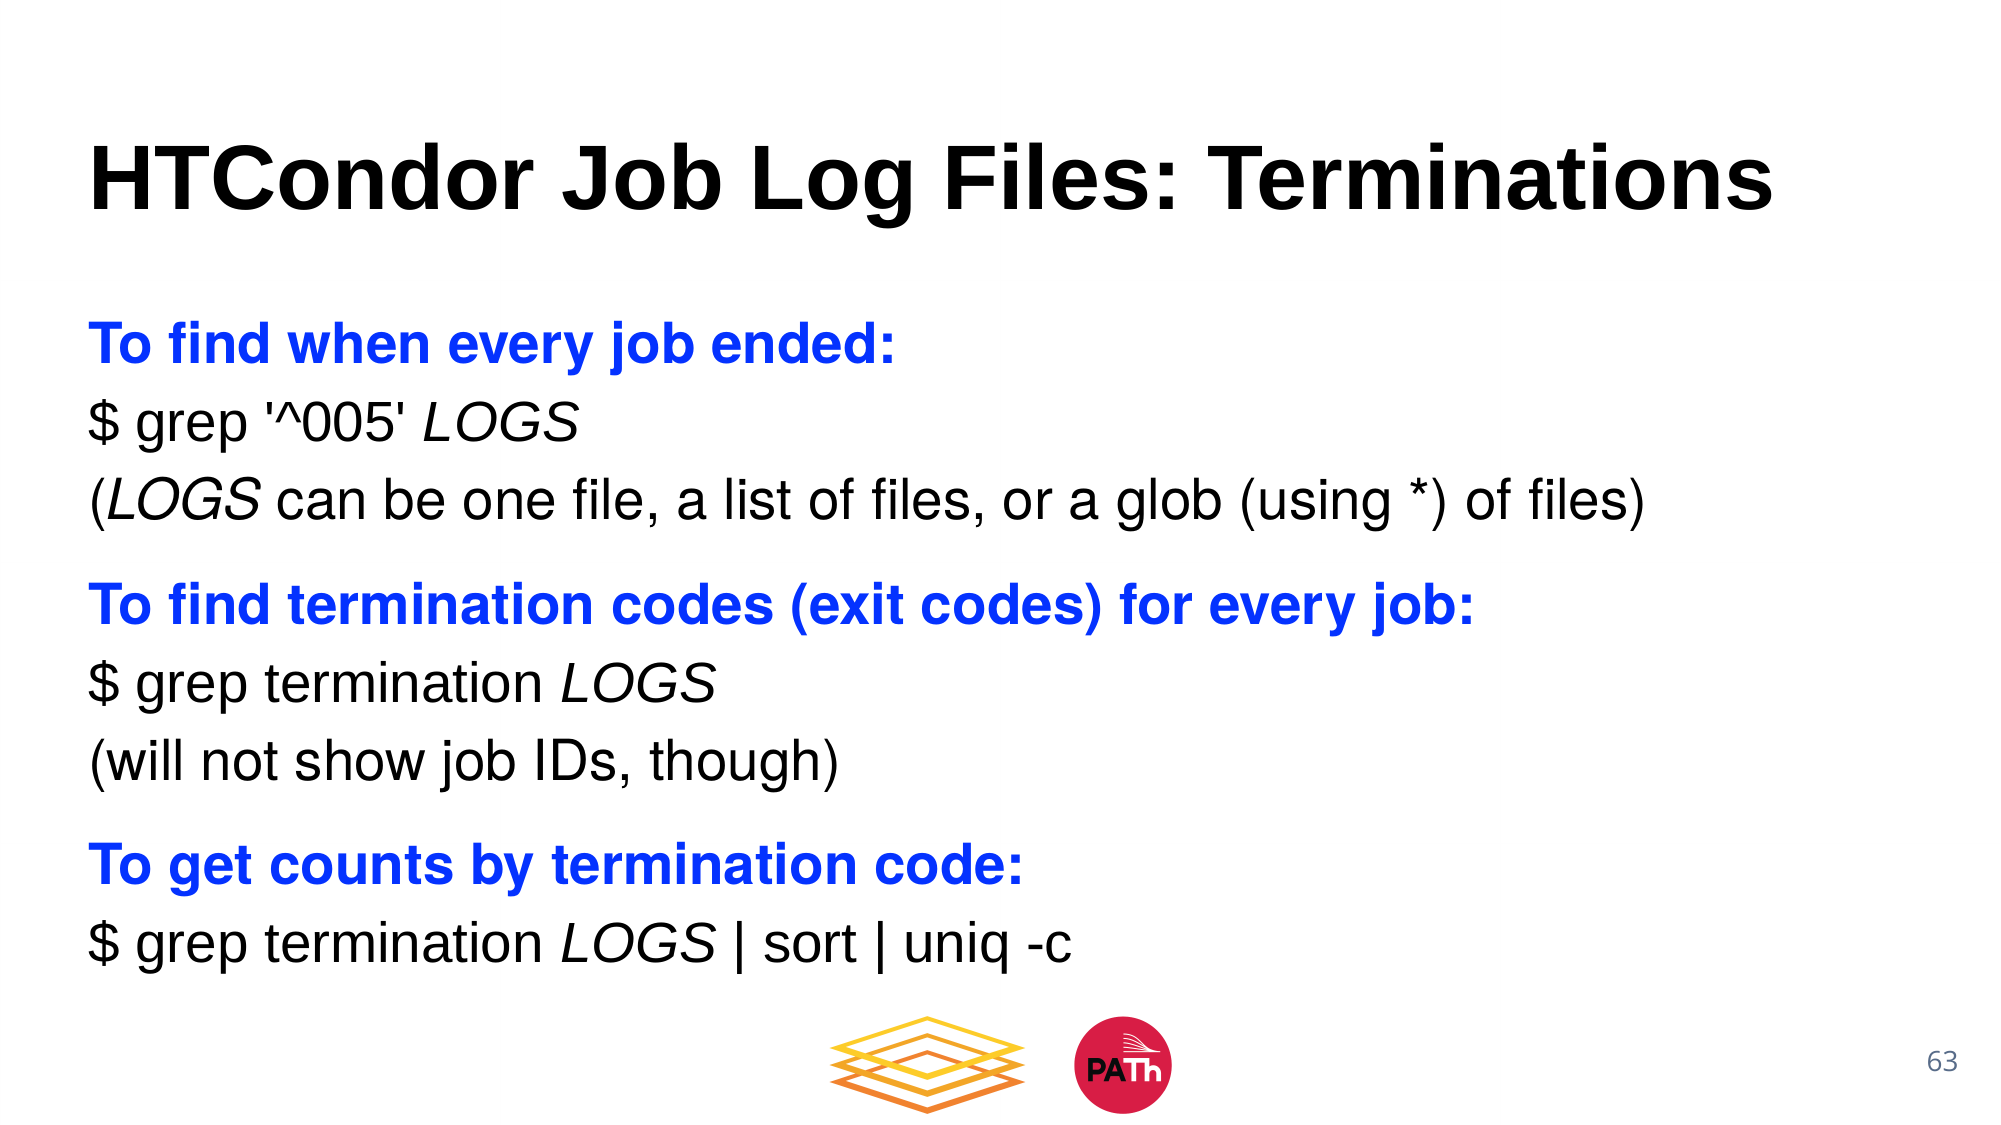

# HTCondor Job Log Files: Terminations
To find when every job ended:
$ grep '^005' LOGS
(LOGS can be one file, a list of files, or a glob (using *) of files)
To find termination codes (exit codes) for every job:
$ grep termination LOGS
(will not show job IDs, though)
To get counts by termination code:
$ grep termination LOGS | sort | uniq -c
63